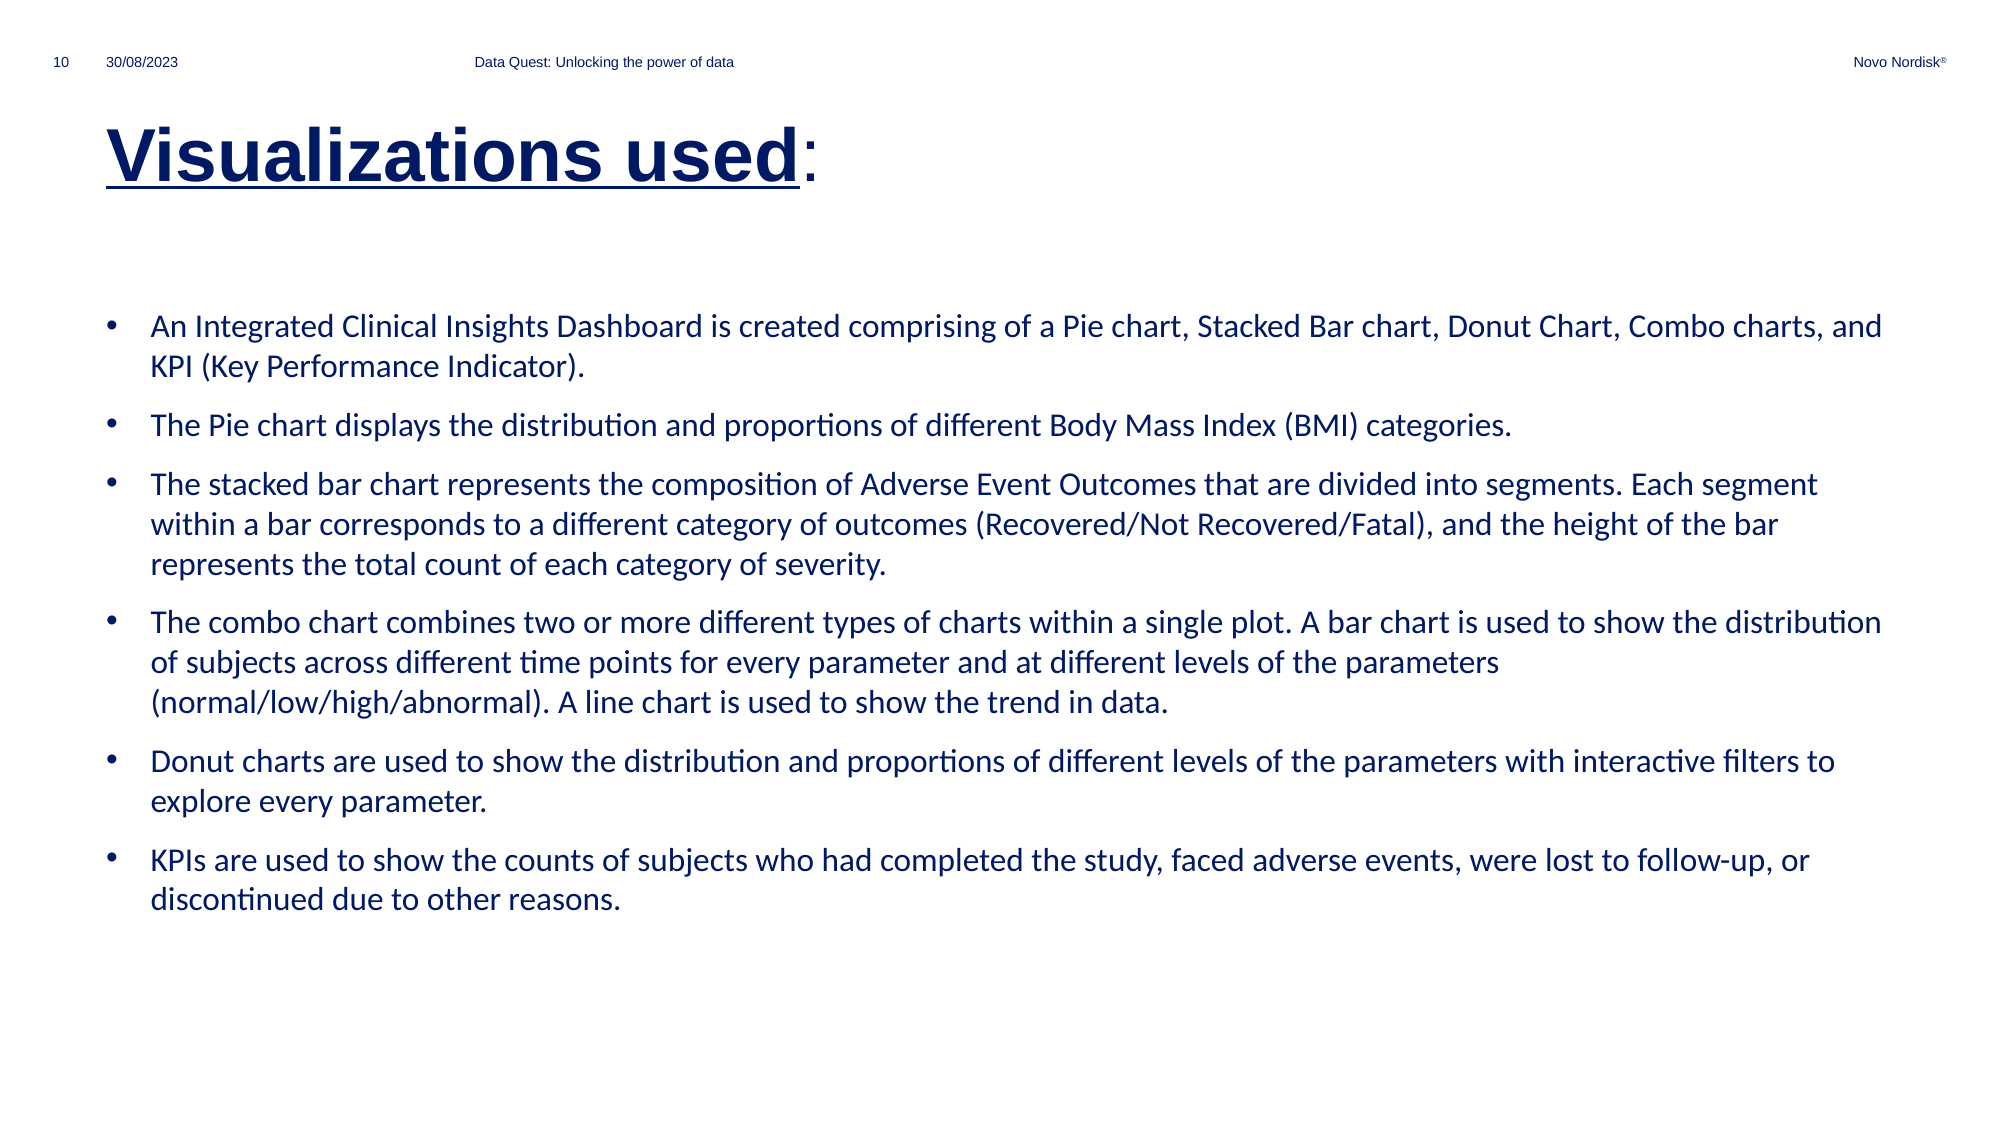

30/08/2023
Data Quest: Unlocking the power of data
10
# Visualizations used:
An Integrated Clinical Insights Dashboard is created comprising of a Pie chart, Stacked Bar chart, Donut Chart, Combo charts, and KPI (Key Performance Indicator).
The Pie chart displays the distribution and proportions of different Body Mass Index (BMI) categories.
The stacked bar chart represents the composition of Adverse Event Outcomes that are divided into segments. Each segment within a bar corresponds to a different category of outcomes (Recovered/Not Recovered/Fatal), and the height of the bar represents the total count of each category of severity.
The combo chart combines two or more different types of charts within a single plot. A bar chart is used to show the distribution of subjects across different time points for every parameter and at different levels of the parameters (normal/low/high/abnormal). A line chart is used to show the trend in data.
Donut charts are used to show the distribution and proportions of different levels of the parameters with interactive filters to explore every parameter.
KPIs are used to show the counts of subjects who had completed the study, faced adverse events, were lost to follow-up, or discontinued due to other reasons.